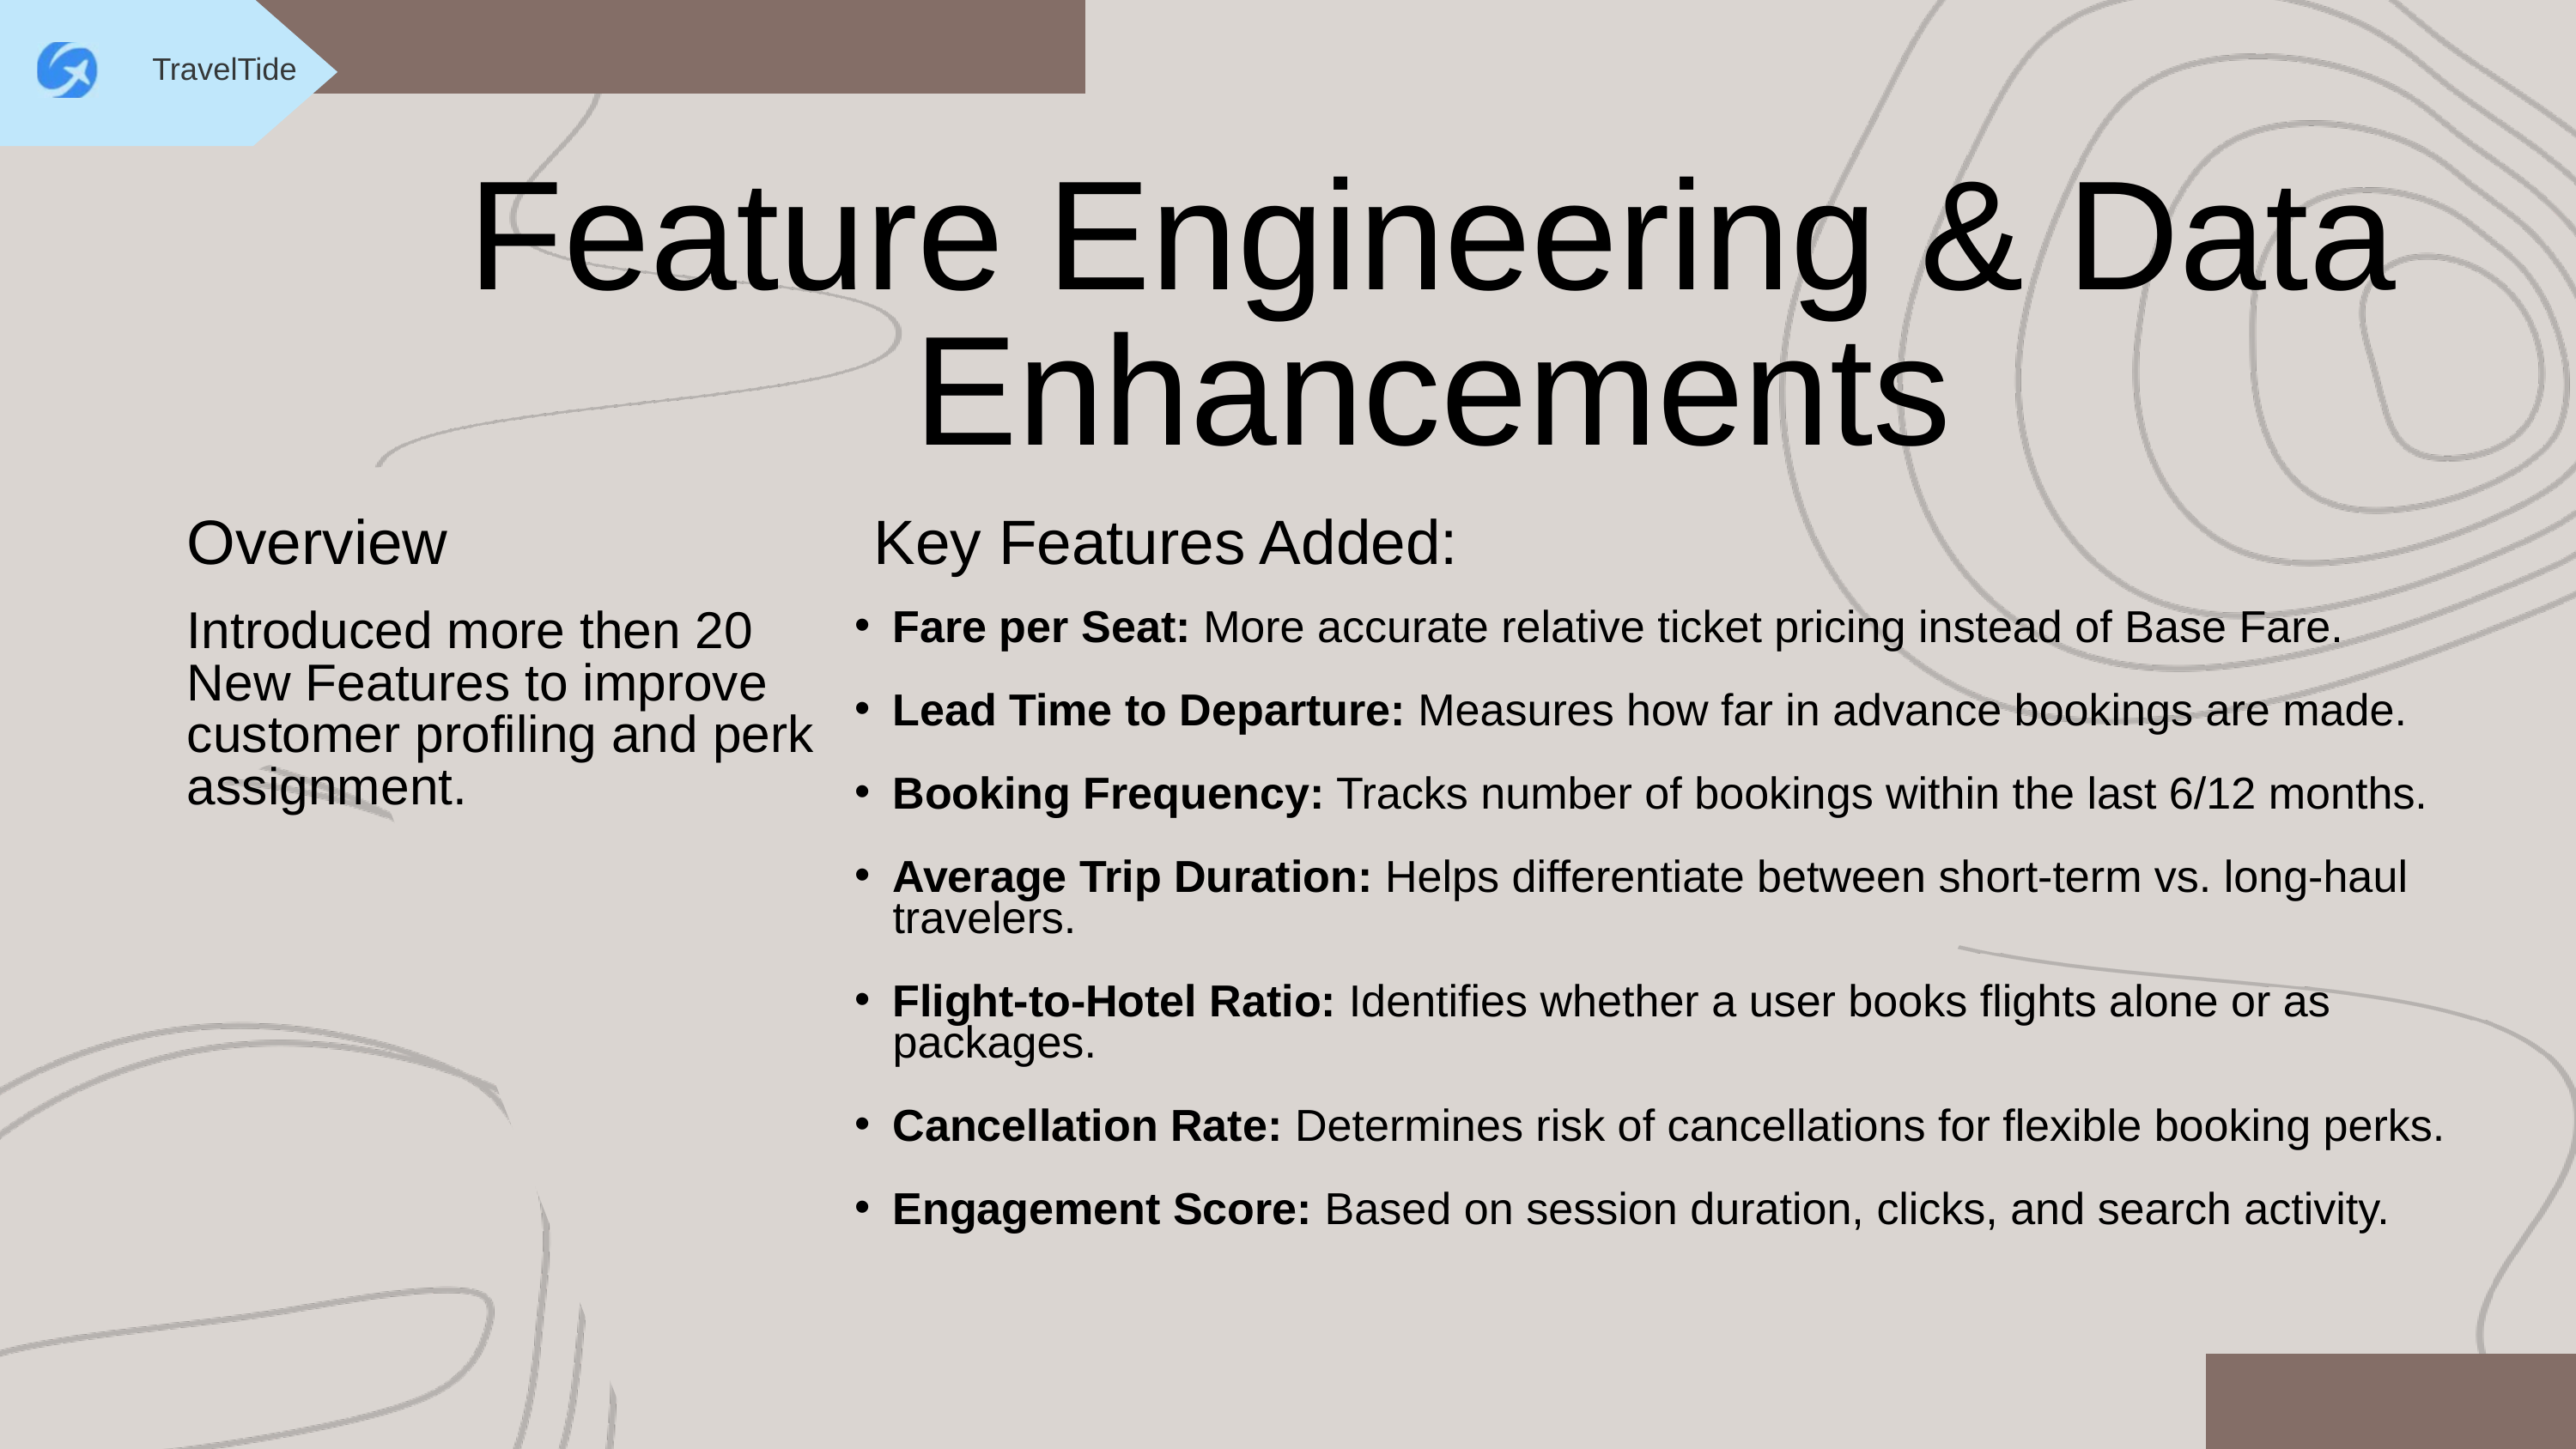

TravelTide
Feature Engineering & Data Enhancements

Overview
Key Features Added:

Introduced more then 20 New Features to improve customer profiling and perk assignment.
Fare per Seat: More accurate relative ticket pricing instead of Base Fare.

Lead Time to Departure: Measures how far in advance bookings are made.

Booking Frequency: Tracks number of bookings within the last 6/12 months.

Average Trip Duration: Helps differentiate between short-term vs. long-haul travelers.

Flight-to-Hotel Ratio: Identifies whether a user books flights alone or as packages.

Cancellation Rate: Determines risk of cancellations for flexible booking perks.

Engagement Score: Based on session duration, clicks, and search activity.